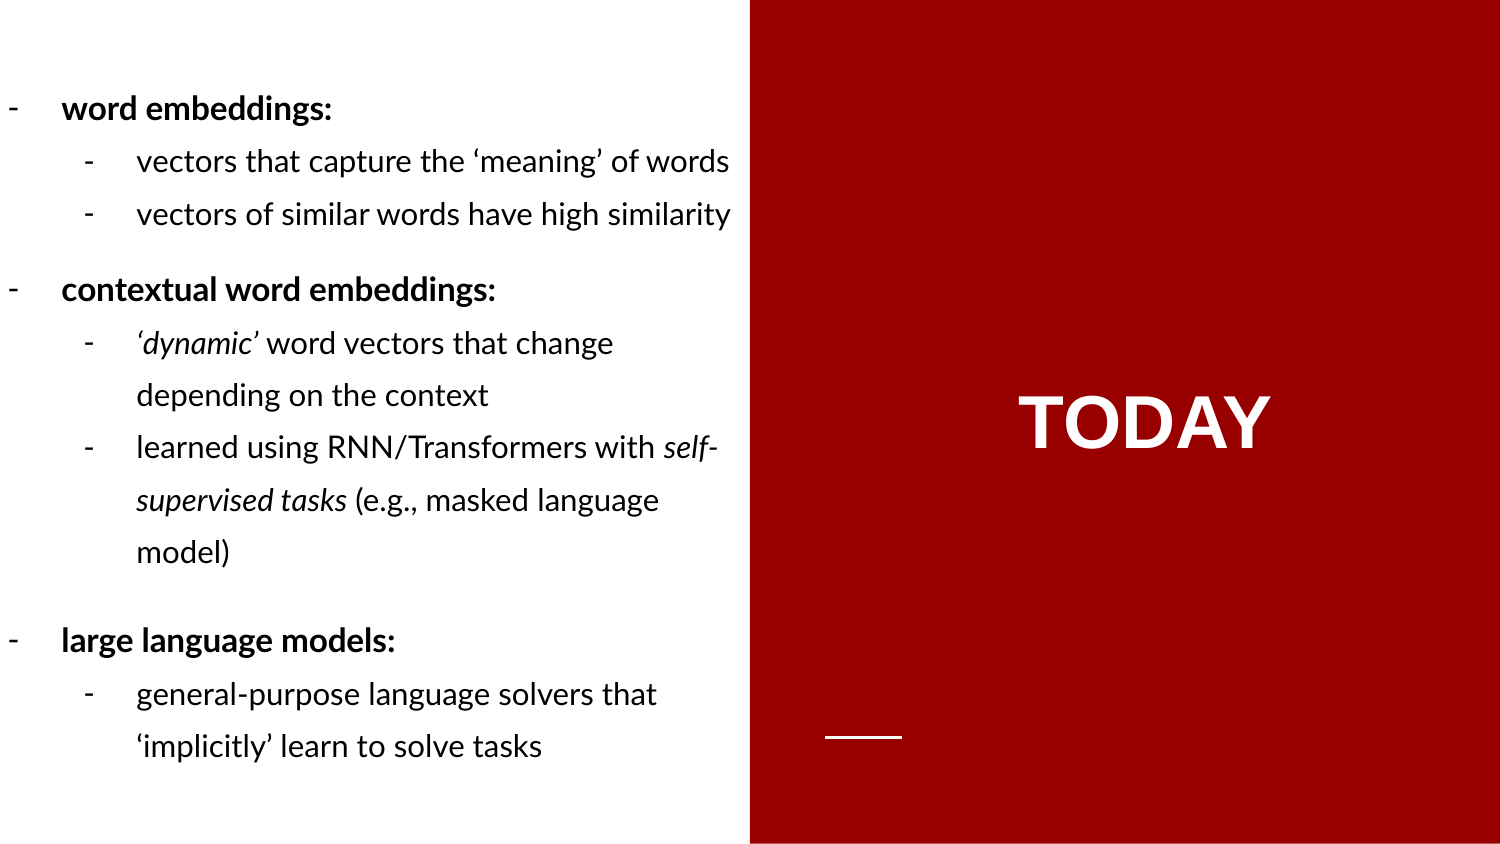

word embeddings:
vectors that capture the ‘meaning’ of words
vectors of similar words have high similarity
contextual word embeddings:
‘dynamic’ word vectors that change depending on the context
learned using RNN/Transformers with self-supervised tasks (e.g., masked language model)
large language models:
general-purpose language solvers that ‘implicitly’ learn to solve tasks
# TODAY